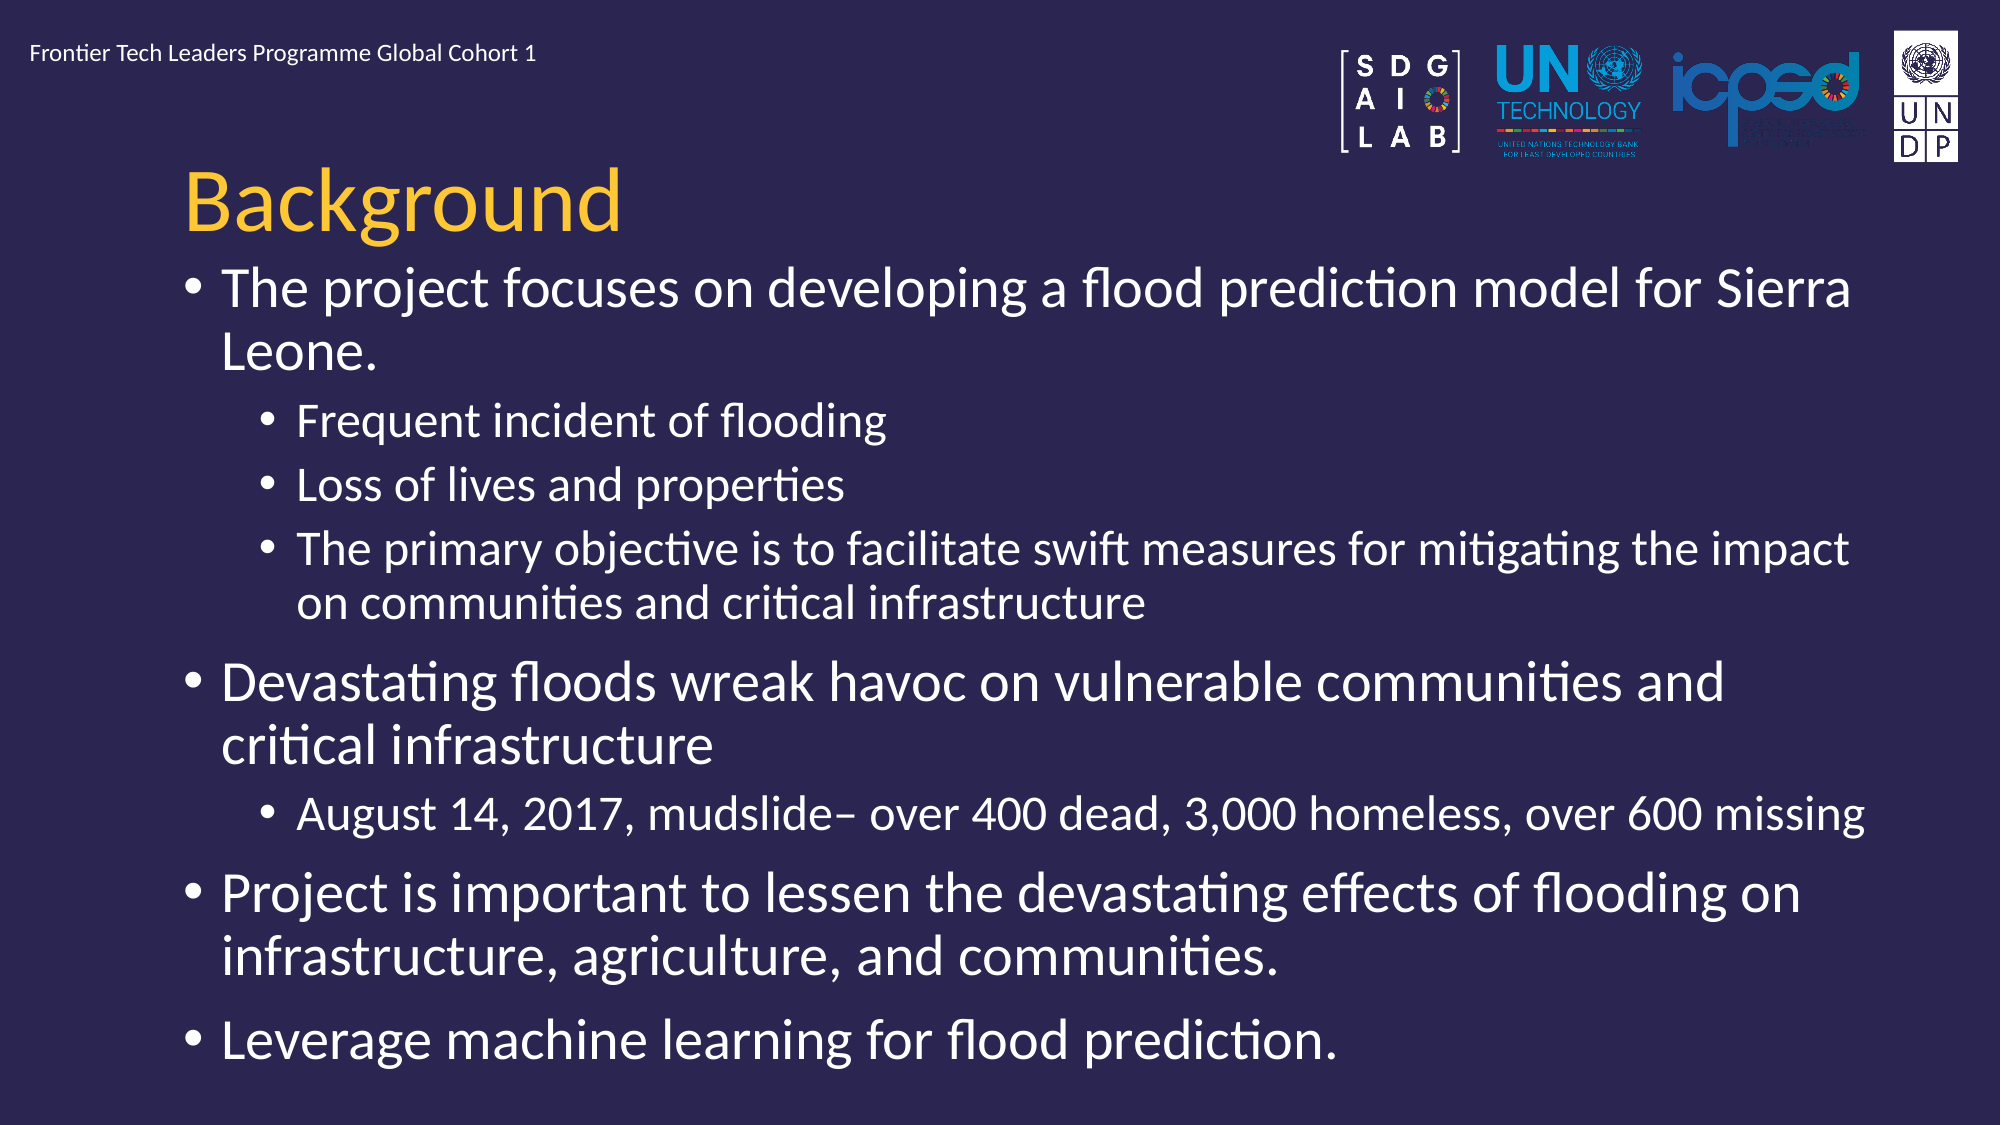

Frontier Tech Leaders Programme Global Cohort 1
# Background
The project focuses on developing a flood prediction model for Sierra Leone.
Frequent incident of flooding
Loss of lives and properties
The primary objective is to facilitate swift measures for mitigating the impact on communities and critical infrastructure
Devastating floods wreak havoc on vulnerable communities and critical infrastructure
August 14, 2017, mudslide– over 400 dead, 3,000 homeless, over 600 missing
Project is important to lessen the devastating effects of flooding on infrastructure, agriculture, and communities.
Leverage machine learning for flood prediction.